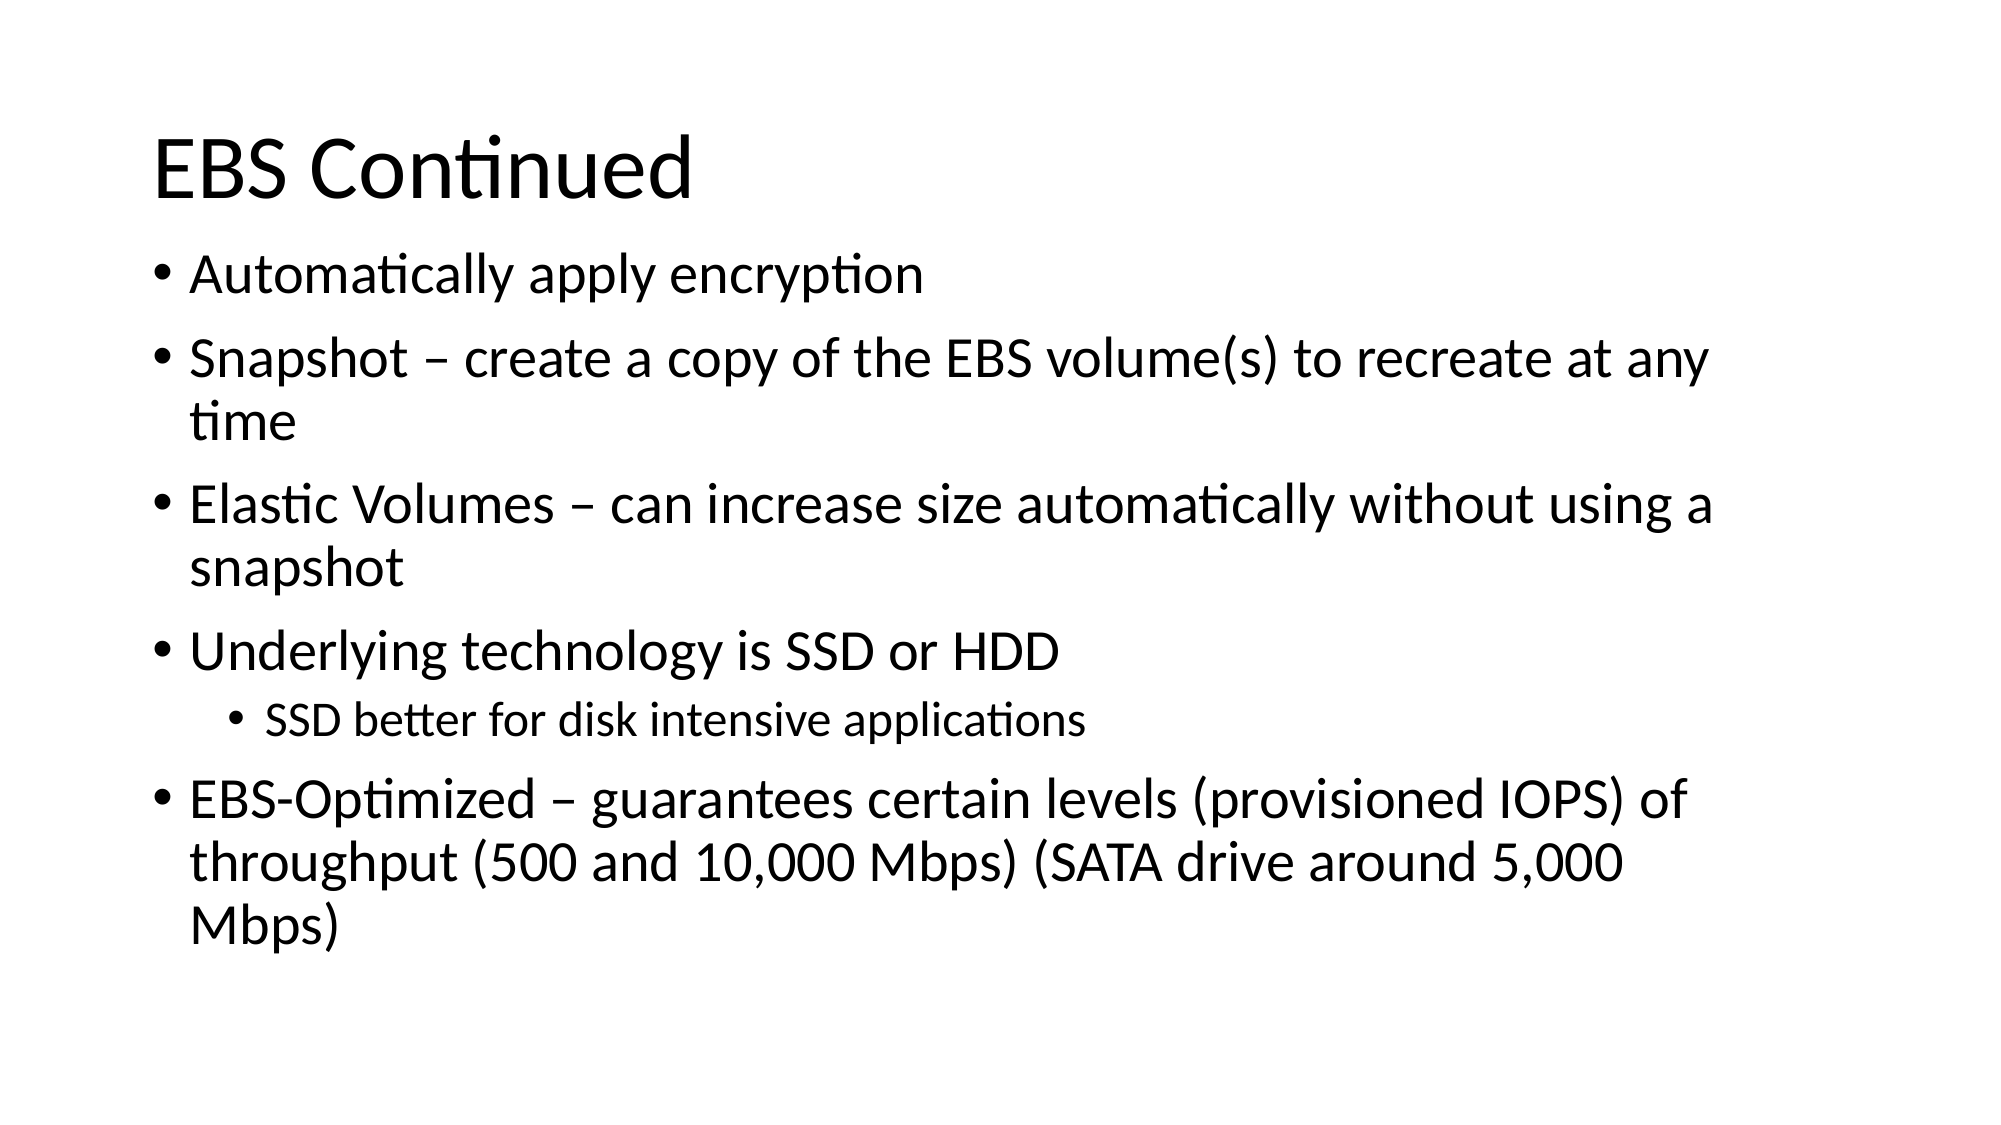

# EBS Continued
Automatically apply encryption
Snapshot – create a copy of the EBS volume(s) to recreate at any time
Elastic Volumes – can increase size automatically without using a snapshot
Underlying technology is SSD or HDD
SSD better for disk intensive applications
EBS-Optimized – guarantees certain levels (provisioned IOPS) of throughput (500 and 10,000 Mbps) (SATA drive around 5,000 Mbps)